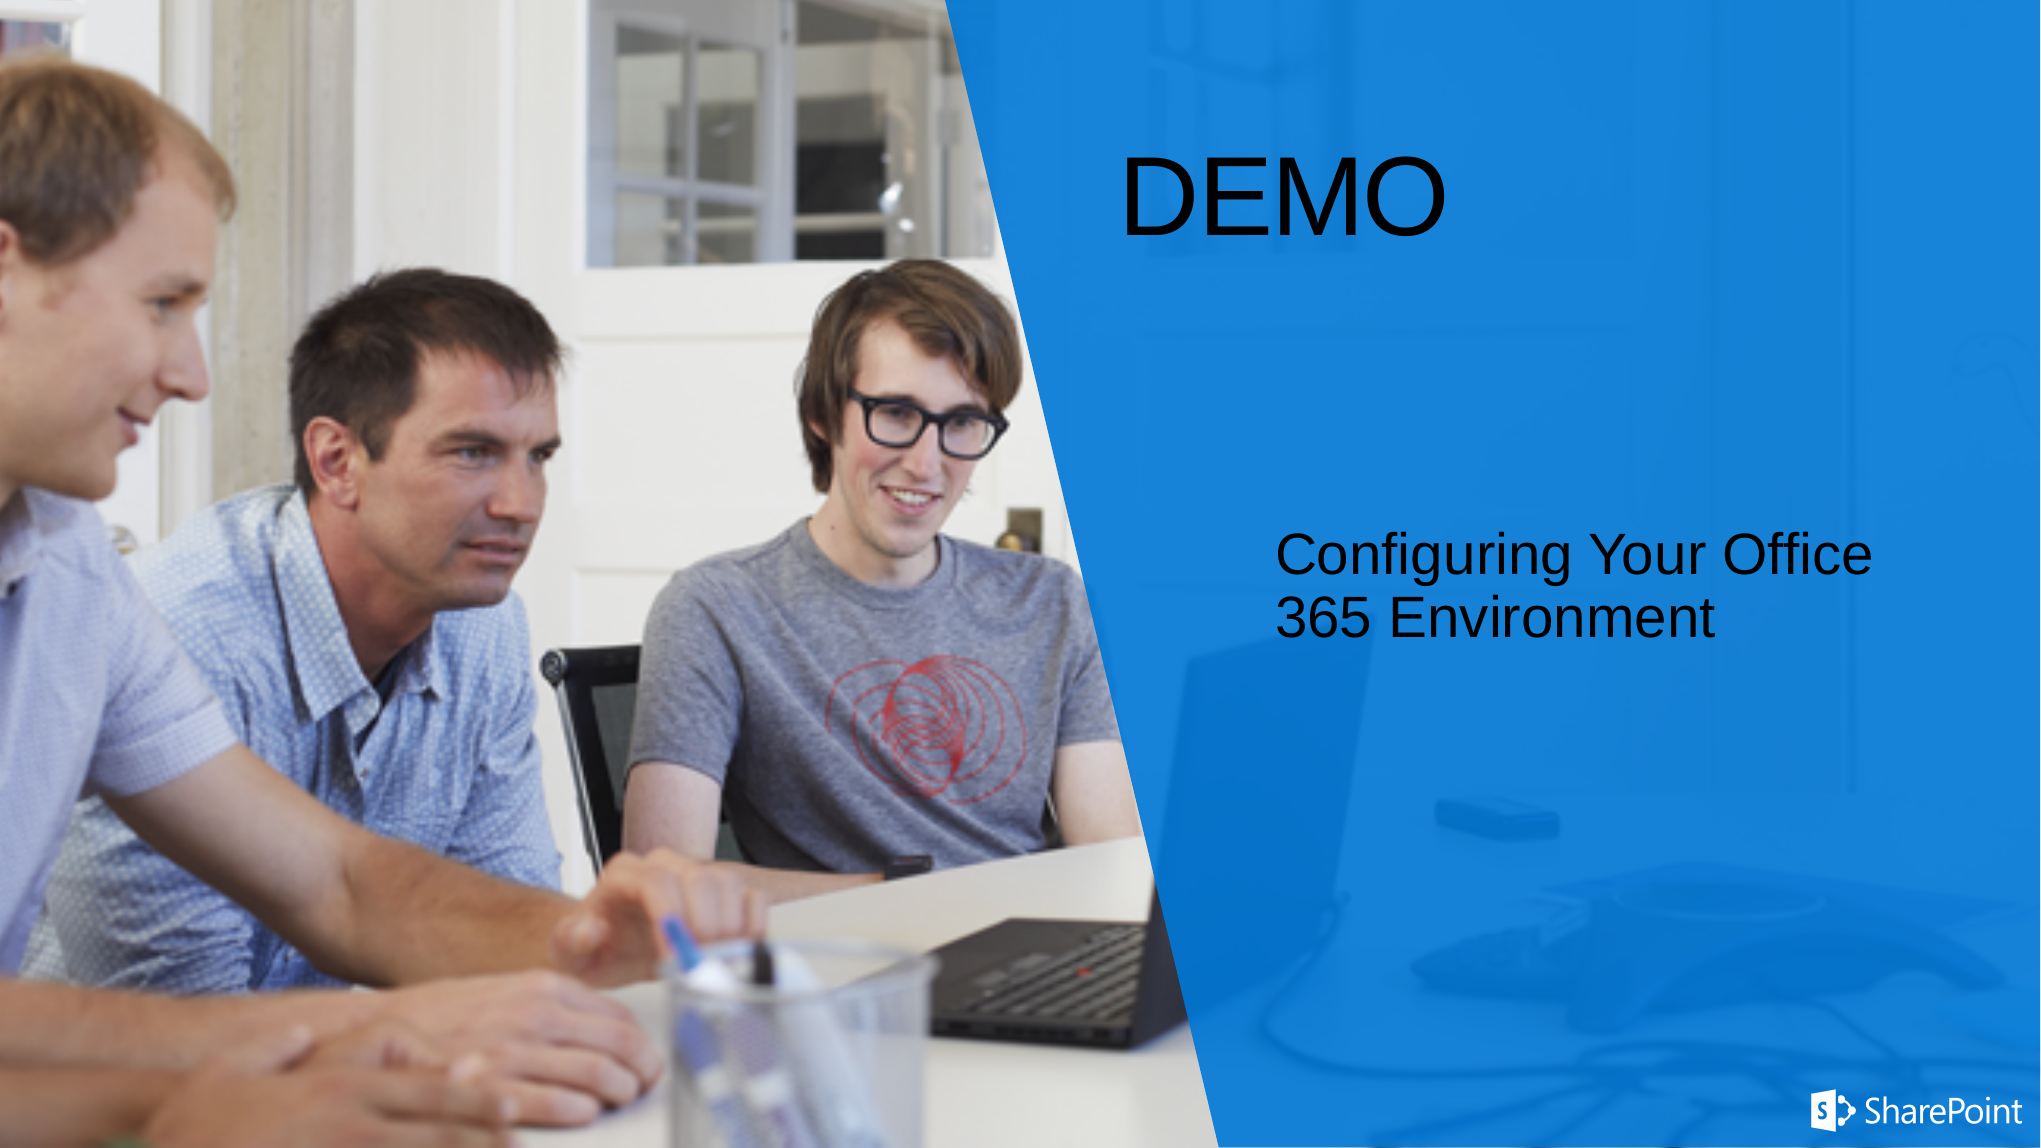

# DEMO
Configuring Your Office 365 Environment